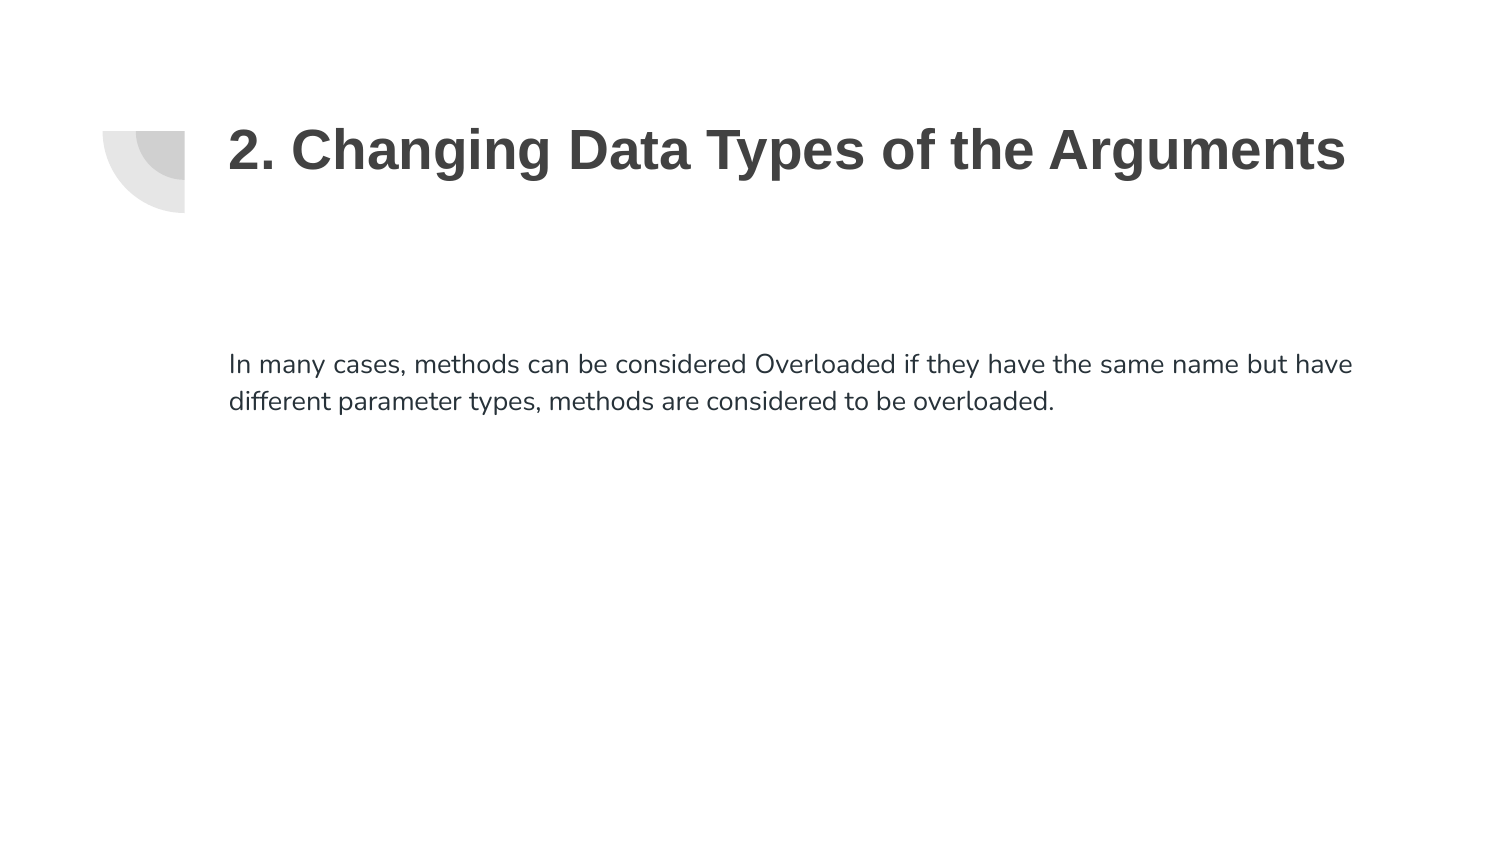

# 2. Changing Data Types of the Arguments
In many cases, methods can be considered Overloaded if they have the same name but have different parameter types, methods are considered to be overloaded.